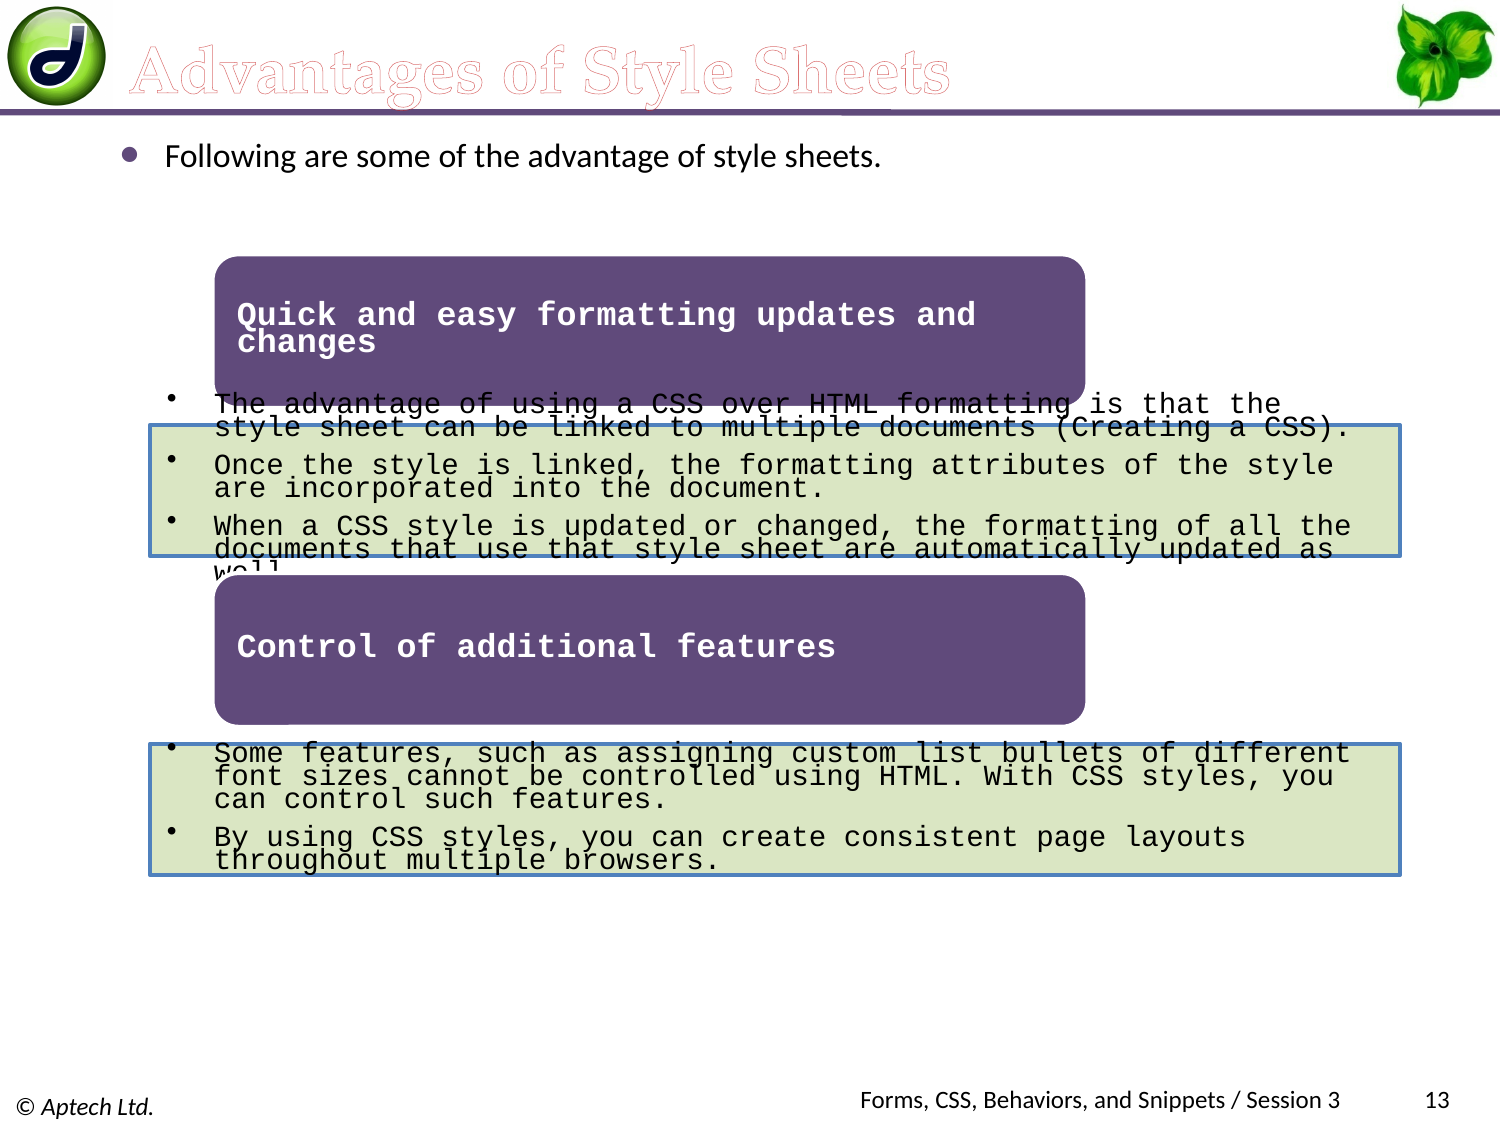

# Advantages of Style Sheets
Following are some of the advantage of style sheets.
Quick and easy formatting updates and changes
The advantage of using a CSS over HTML formatting is that the style sheet can be linked to multiple documents (Creating a CSS).
Control of additional features
Some features, such as assigning custom list bullets of different font sizes cannot be controlled using HTML. With CSS styles, you can control such features.
Once the style is linked, the formatting attributes of the style are incorporated into the document.
When a CSS style is updated or changed, the formatting of all the documents that use that style sheet are automatically updated as well.
By using CSS styles, you can create consistent page layouts throughout multiple browsers.
Forms, CSS, Behaviors, and Snippets / Session 3
13